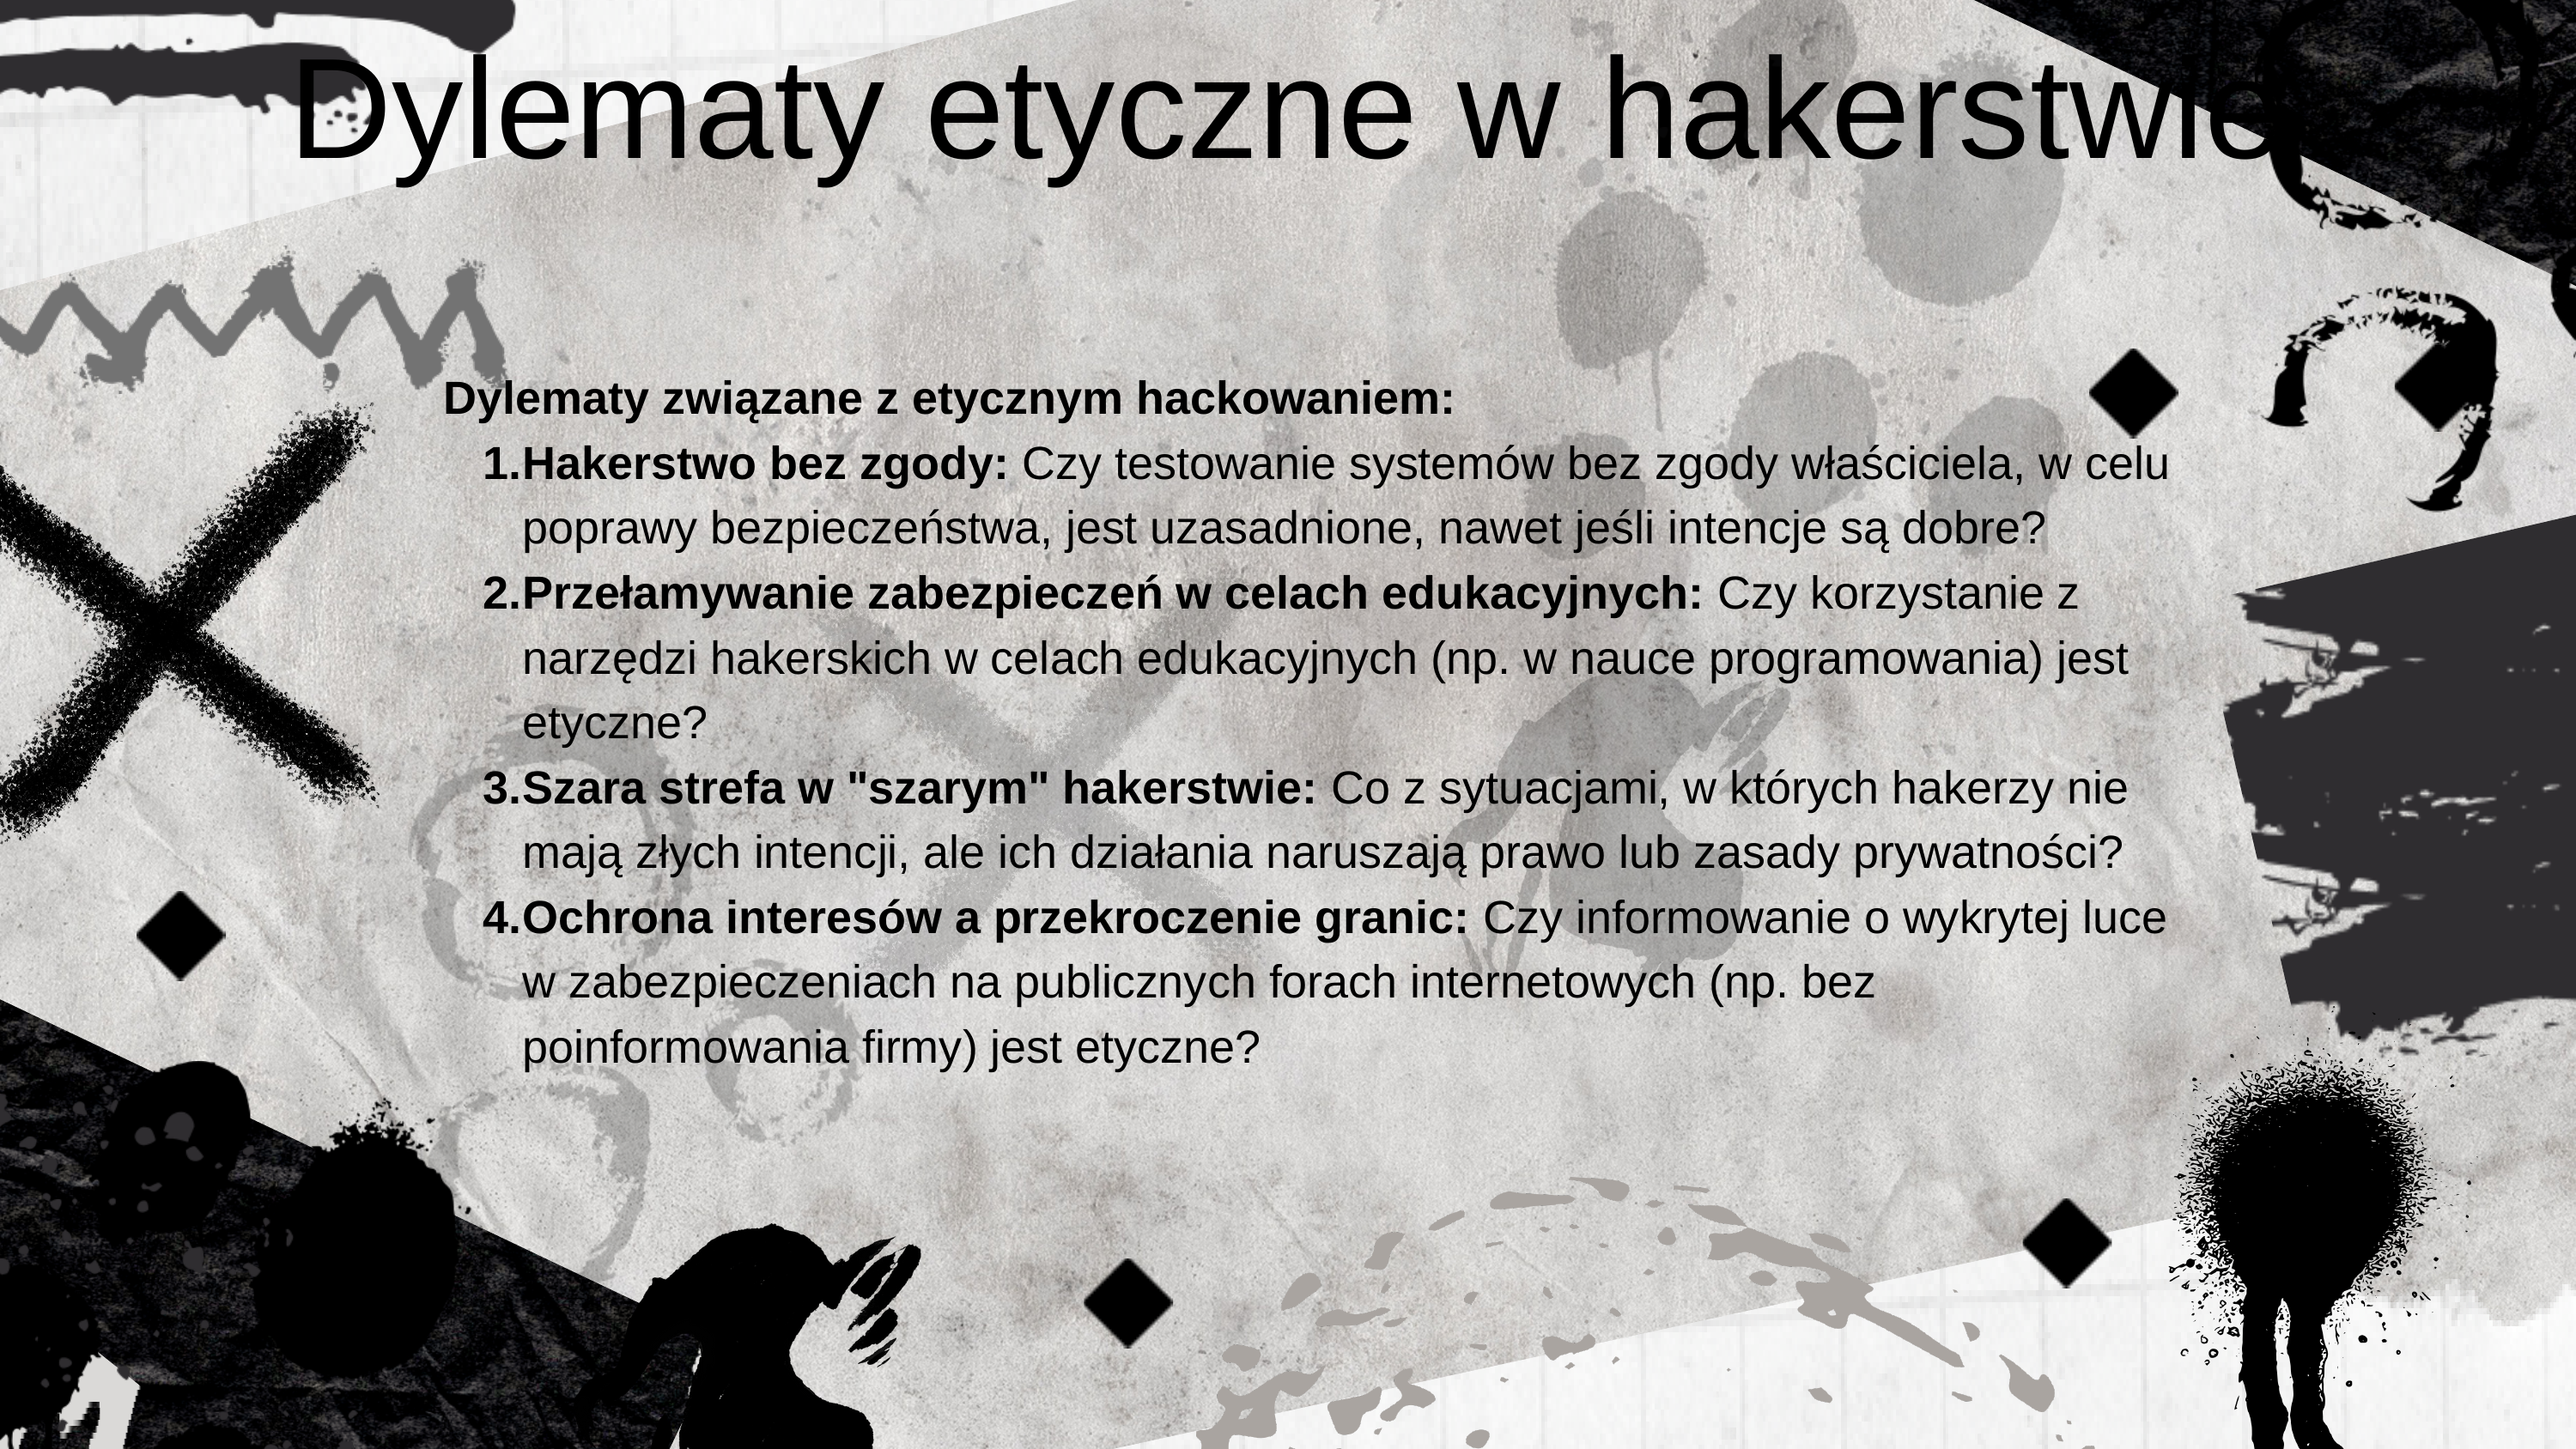

Dylematy etyczne w hakerstwie

Dylematy związane z etycznym hackowaniem:
Hakerstwo bez zgody: Czy testowanie systemów bez zgody właściciela, w celu poprawy bezpieczeństwa, jest uzasadnione, nawet jeśli intencje są dobre?
Przełamywanie zabezpieczeń w celach edukacyjnych: Czy korzystanie z narzędzi hakerskich w celach edukacyjnych (np. w nauce programowania) jest etyczne?
Szara strefa w "szarym" hakerstwie: Co z sytuacjami, w których hakerzy nie mają złych intencji, ale ich działania naruszają prawo lub zasady prywatności?
Ochrona interesów a przekroczenie granic: Czy informowanie o wykrytej luce w zabezpieczeniach na publicznych forach internetowych (np. bez poinformowania firmy) jest etyczne?